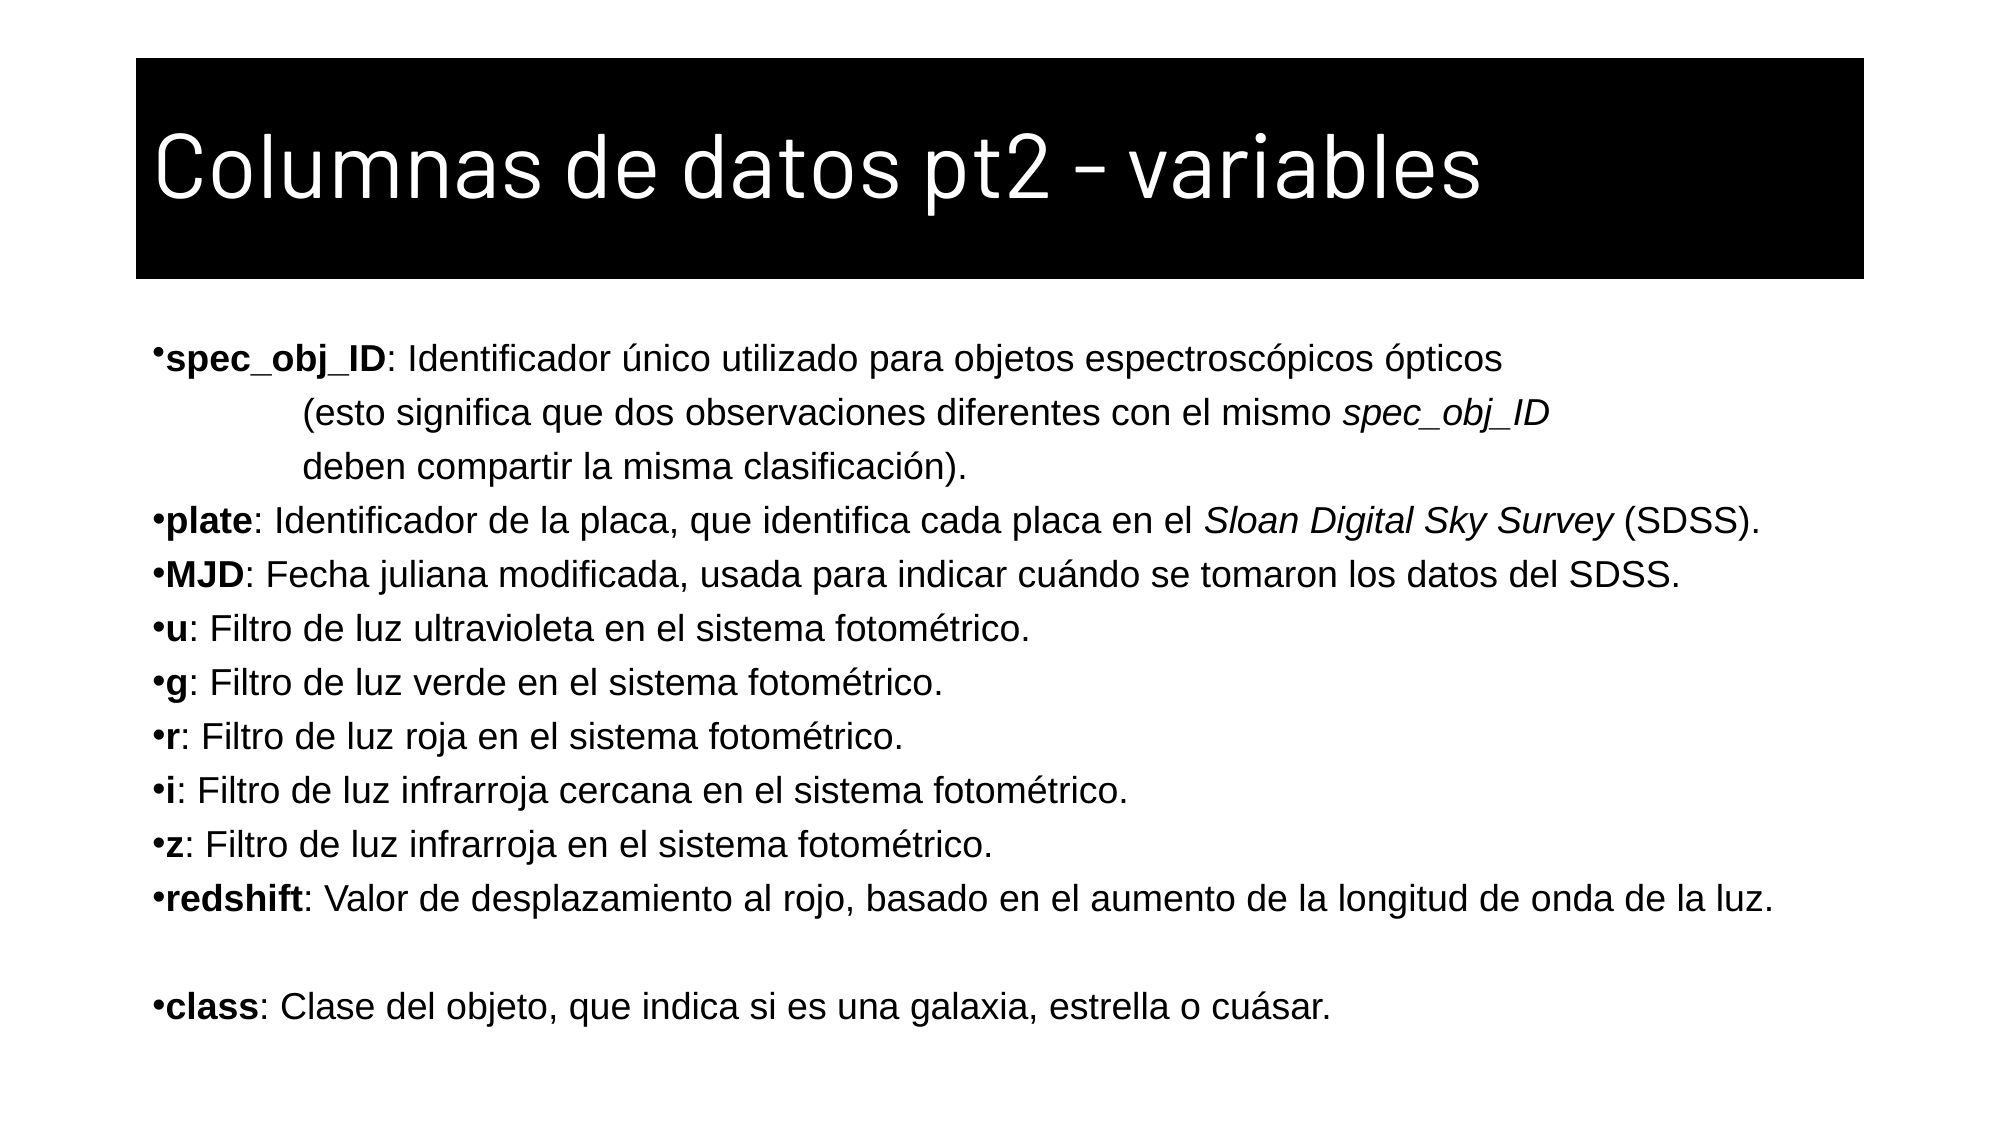

# Columnas de datos pt2 - variables
spec_obj_ID: Identificador único utilizado para objetos espectroscópicos ópticos
	(esto significa que dos observaciones diferentes con el mismo spec_obj_ID
	deben compartir la misma clasificación).
plate: Identificador de la placa, que identifica cada placa en el Sloan Digital Sky Survey (SDSS).
MJD: Fecha juliana modificada, usada para indicar cuándo se tomaron los datos del SDSS.
u: Filtro de luz ultravioleta en el sistema fotométrico.
g: Filtro de luz verde en el sistema fotométrico.
r: Filtro de luz roja en el sistema fotométrico.
i: Filtro de luz infrarroja cercana en el sistema fotométrico.
z: Filtro de luz infrarroja en el sistema fotométrico.
redshift: Valor de desplazamiento al rojo, basado en el aumento de la longitud de onda de la luz.

class: Clase del objeto, que indica si es una galaxia, estrella o cuásar.